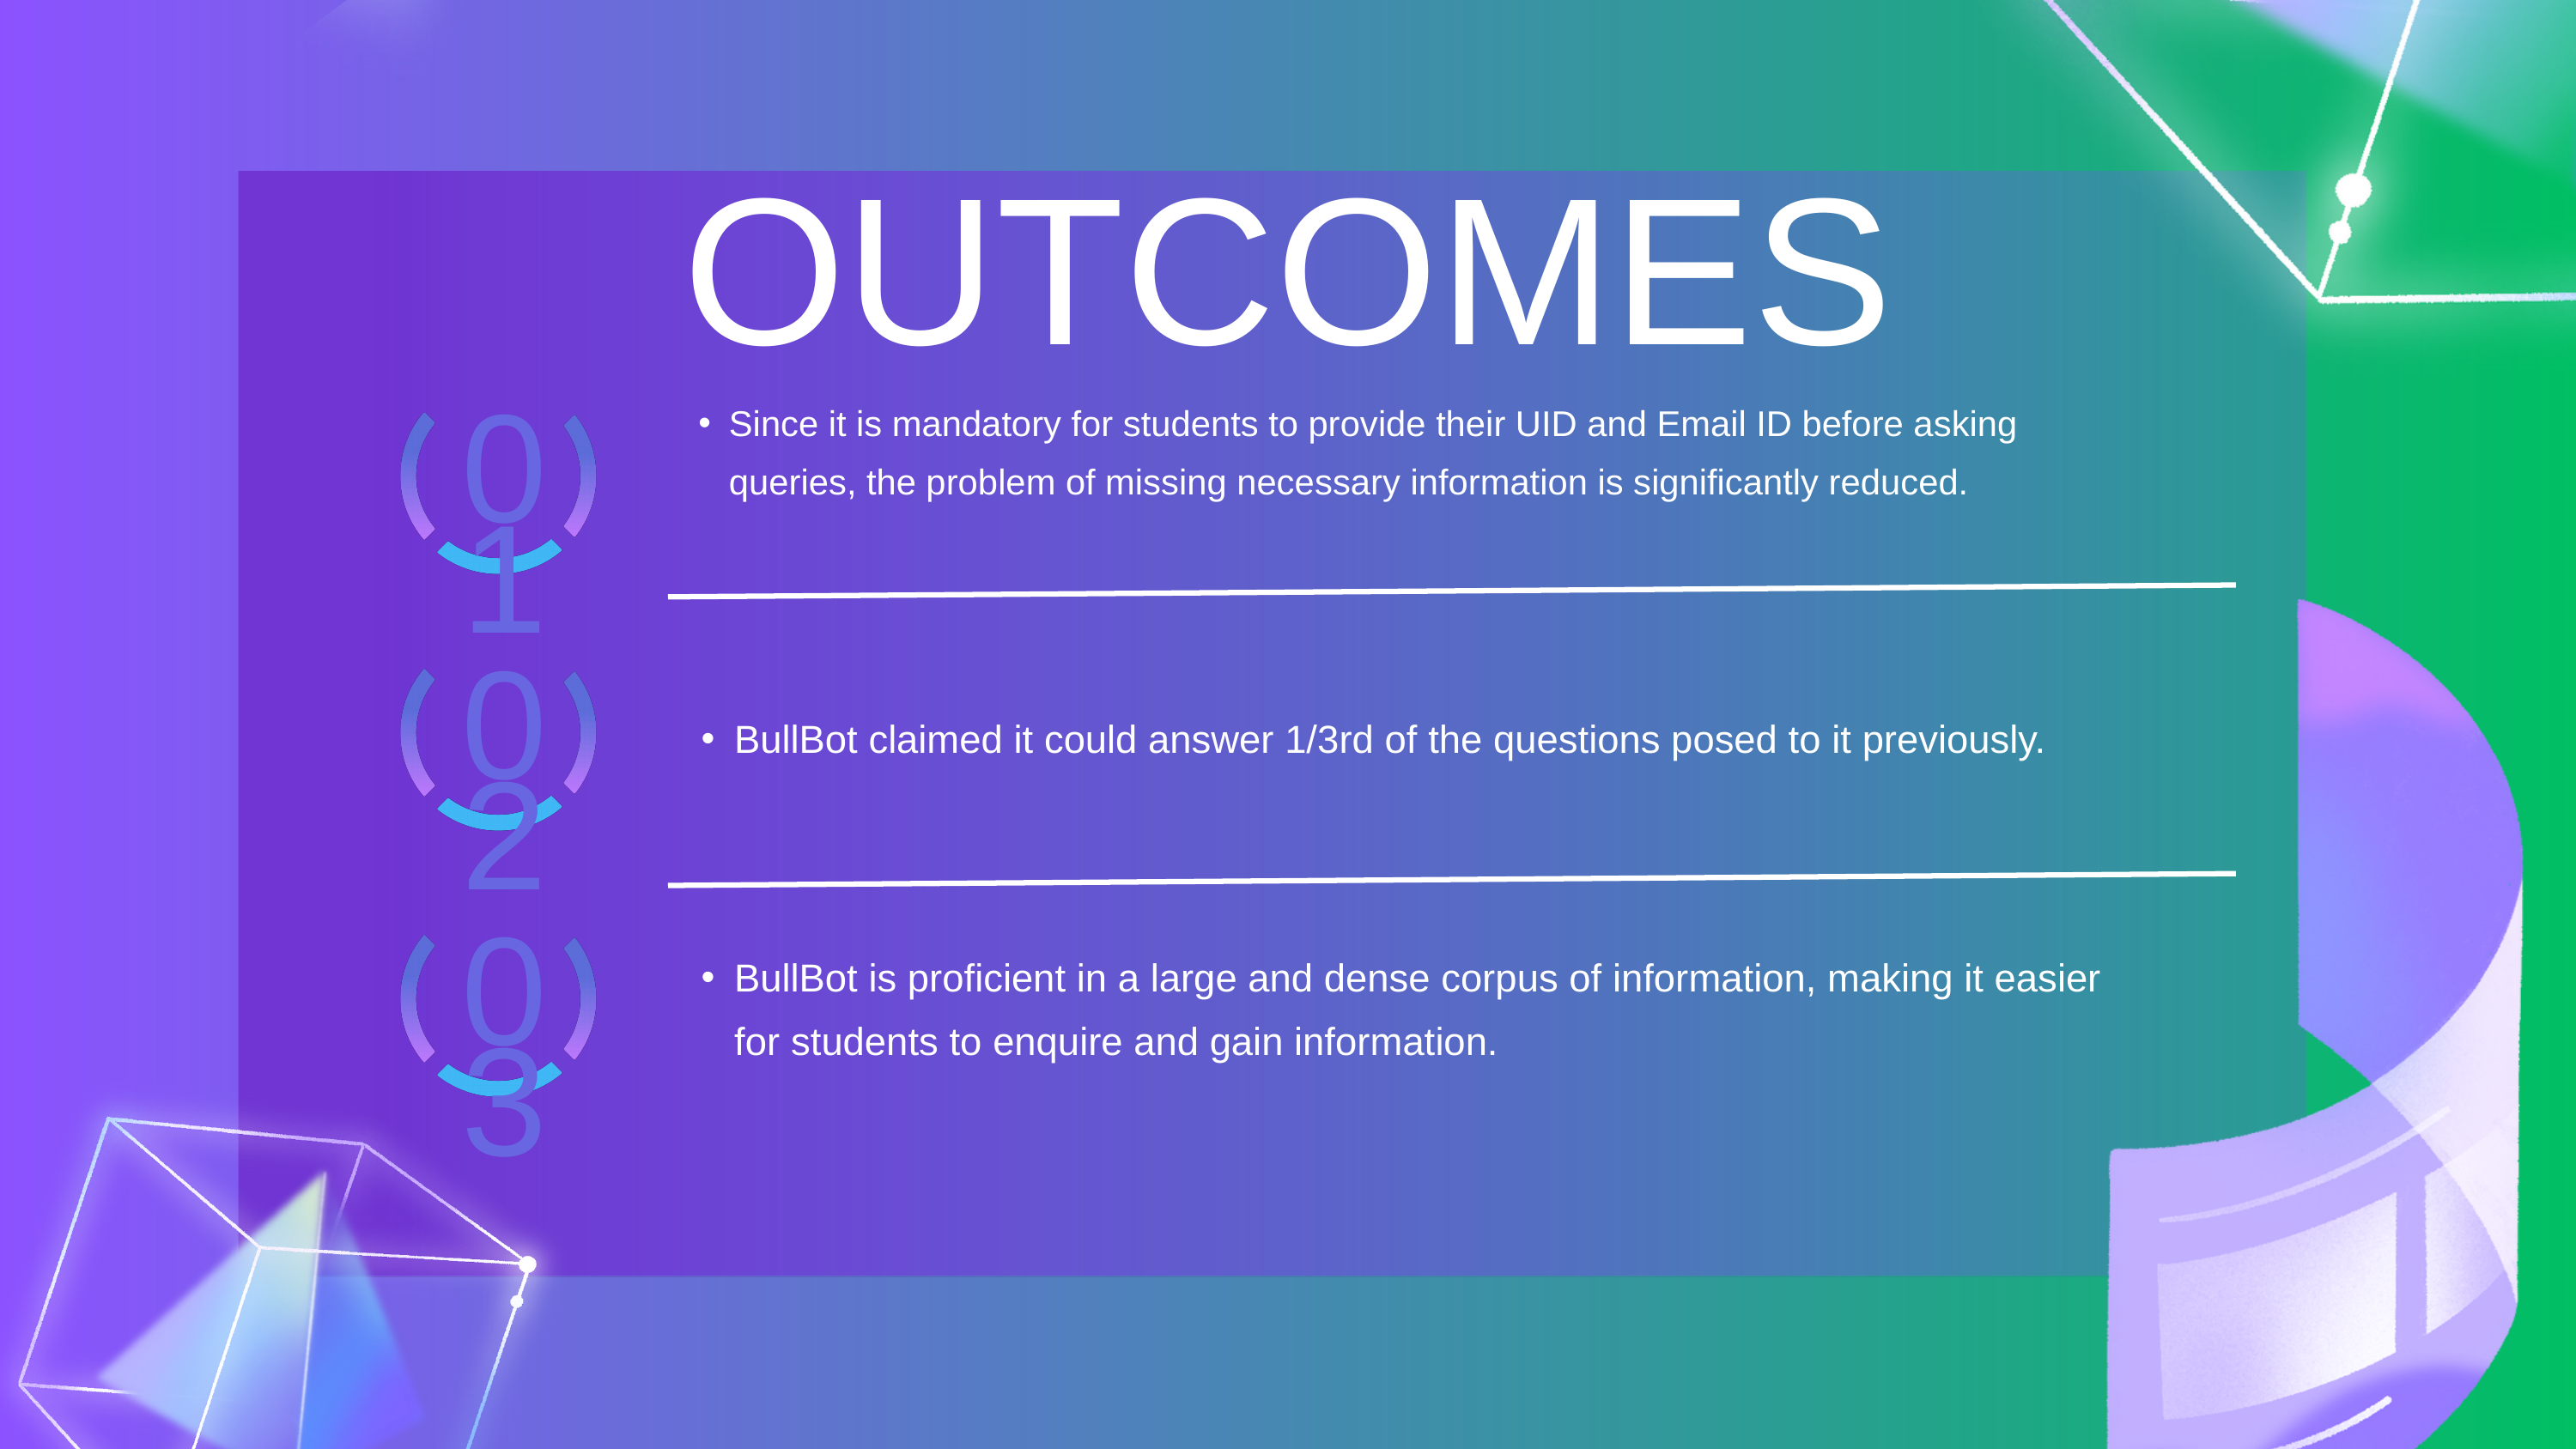

OUTCOMES
Since it is mandatory for students to provide their UID and Email ID before asking queries, the problem of missing necessary information is significantly reduced.

01

BullBot claimed it could answer 1/3rd of the questions posed to it previously.
02

BullBot is proficient in a large and dense corpus of information, making it easier for students to enquire and gain information.
03